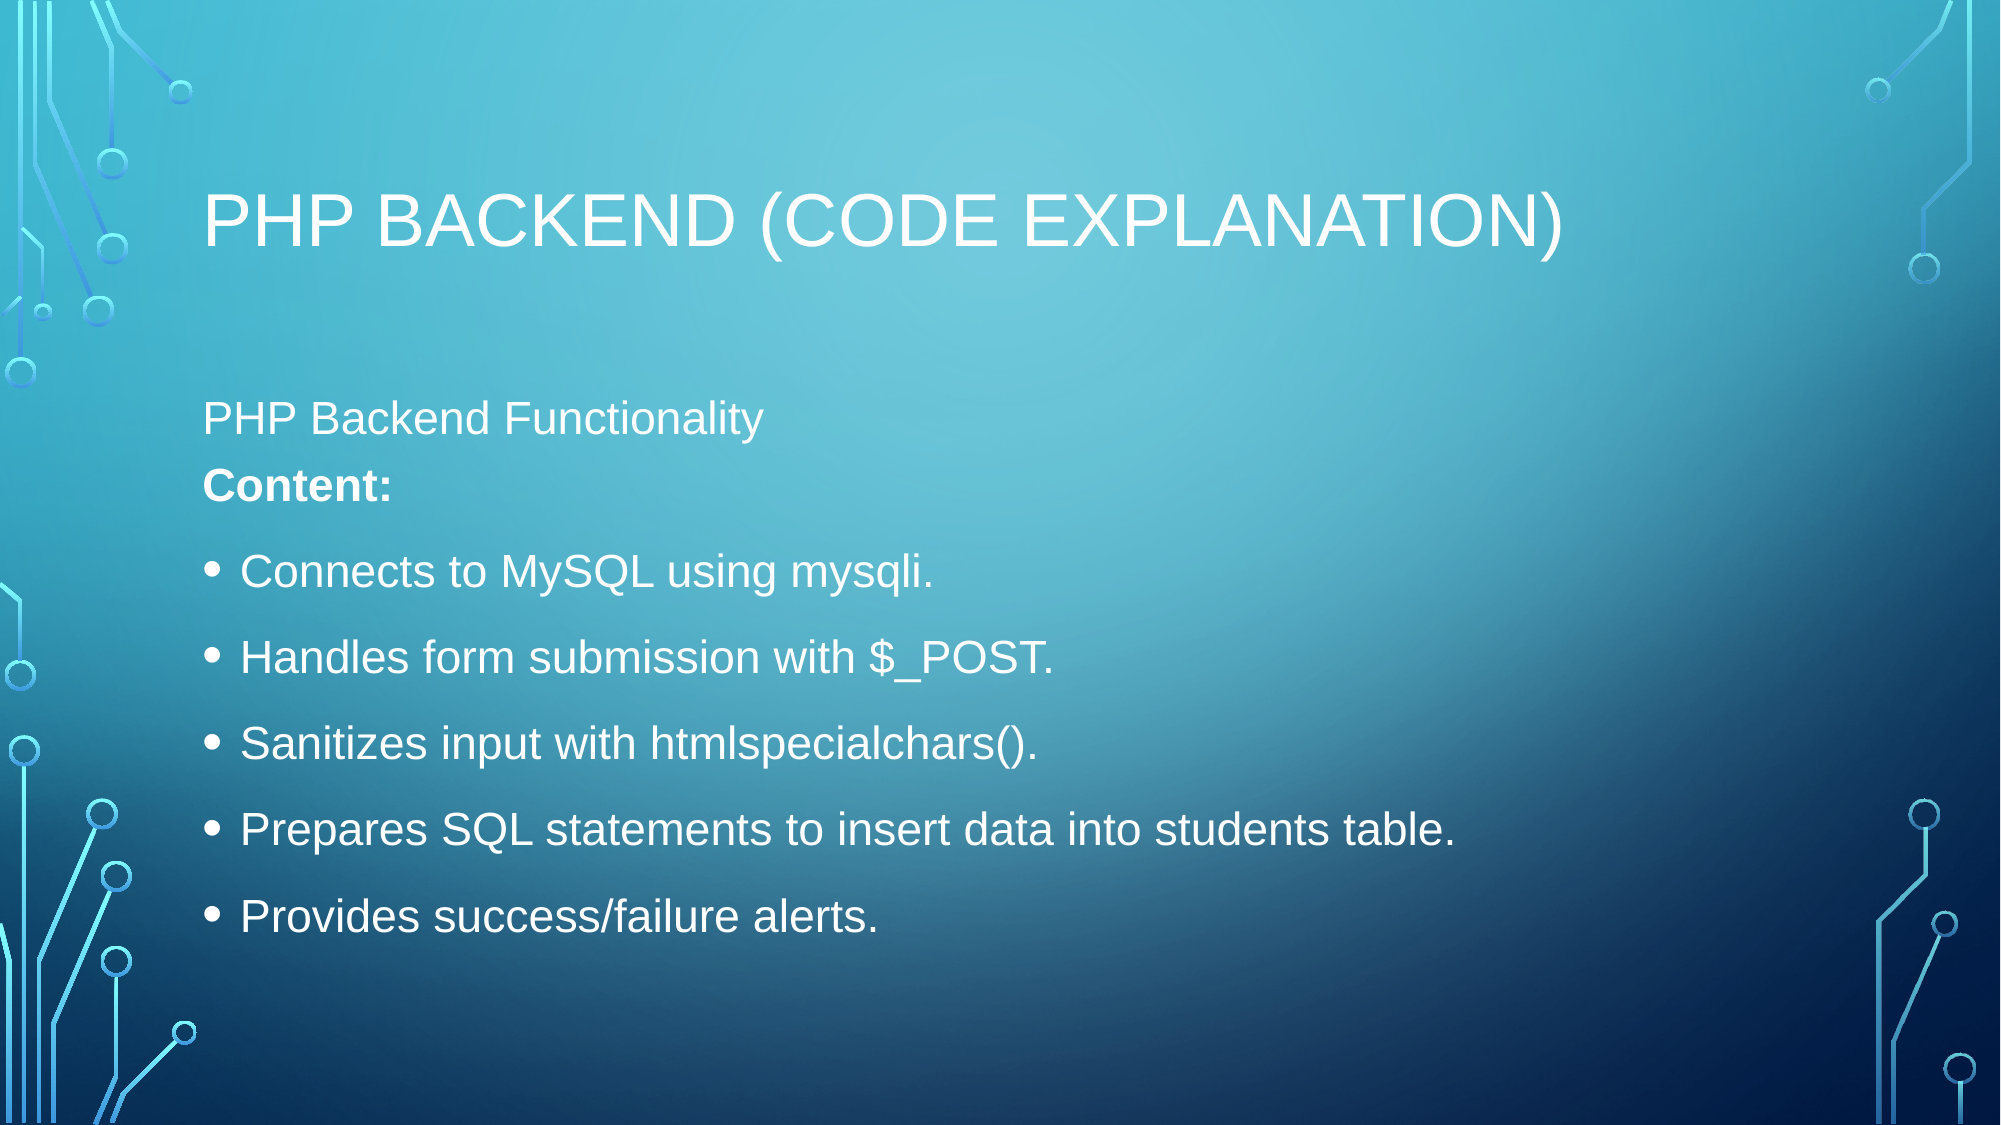

# PHP Backend (Code Explanation)
PHP Backend Functionality
Content:
Connects to MySQL using mysqli.
Handles form submission with $_POST.
Sanitizes input with htmlspecialchars().
Prepares SQL statements to insert data into students table.
Provides success/failure alerts.